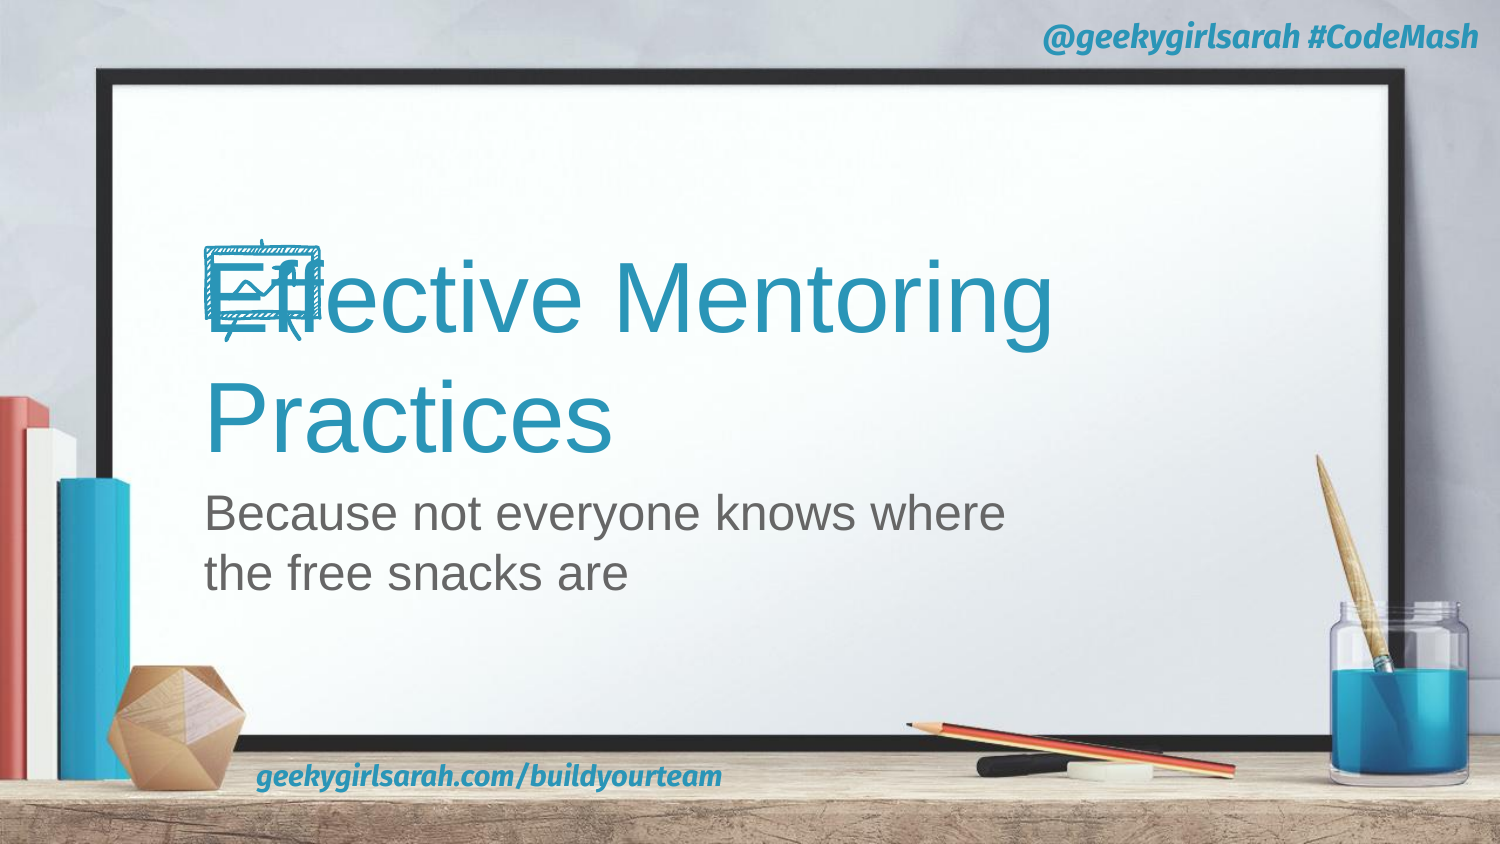

# Effective Mentoring Practices
Because not everyone knows where the free snacks are